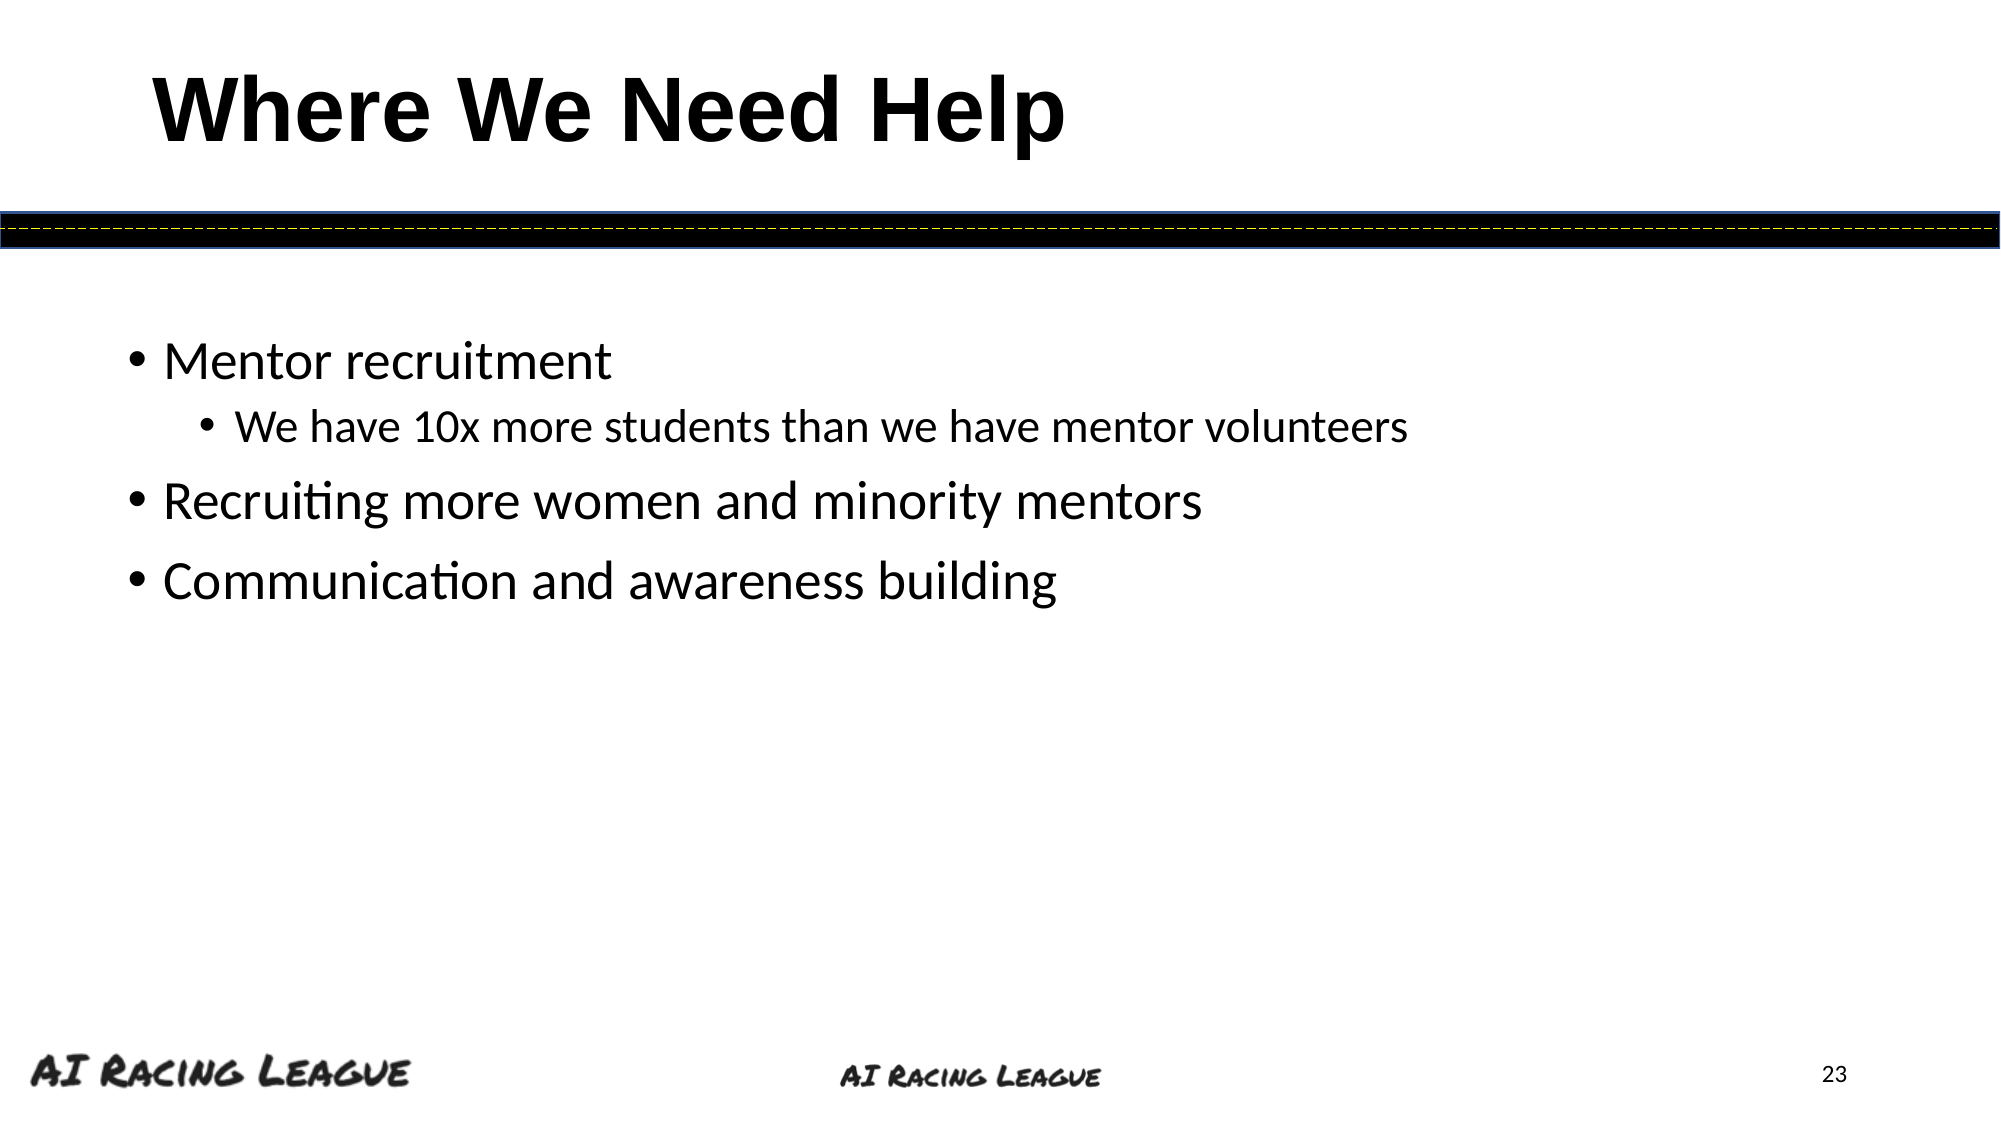

# Where We Need Help
Mentor recruitment
We have 10x more students than we have mentor volunteers
Recruiting more women and minority mentors
Communication and awareness building
23